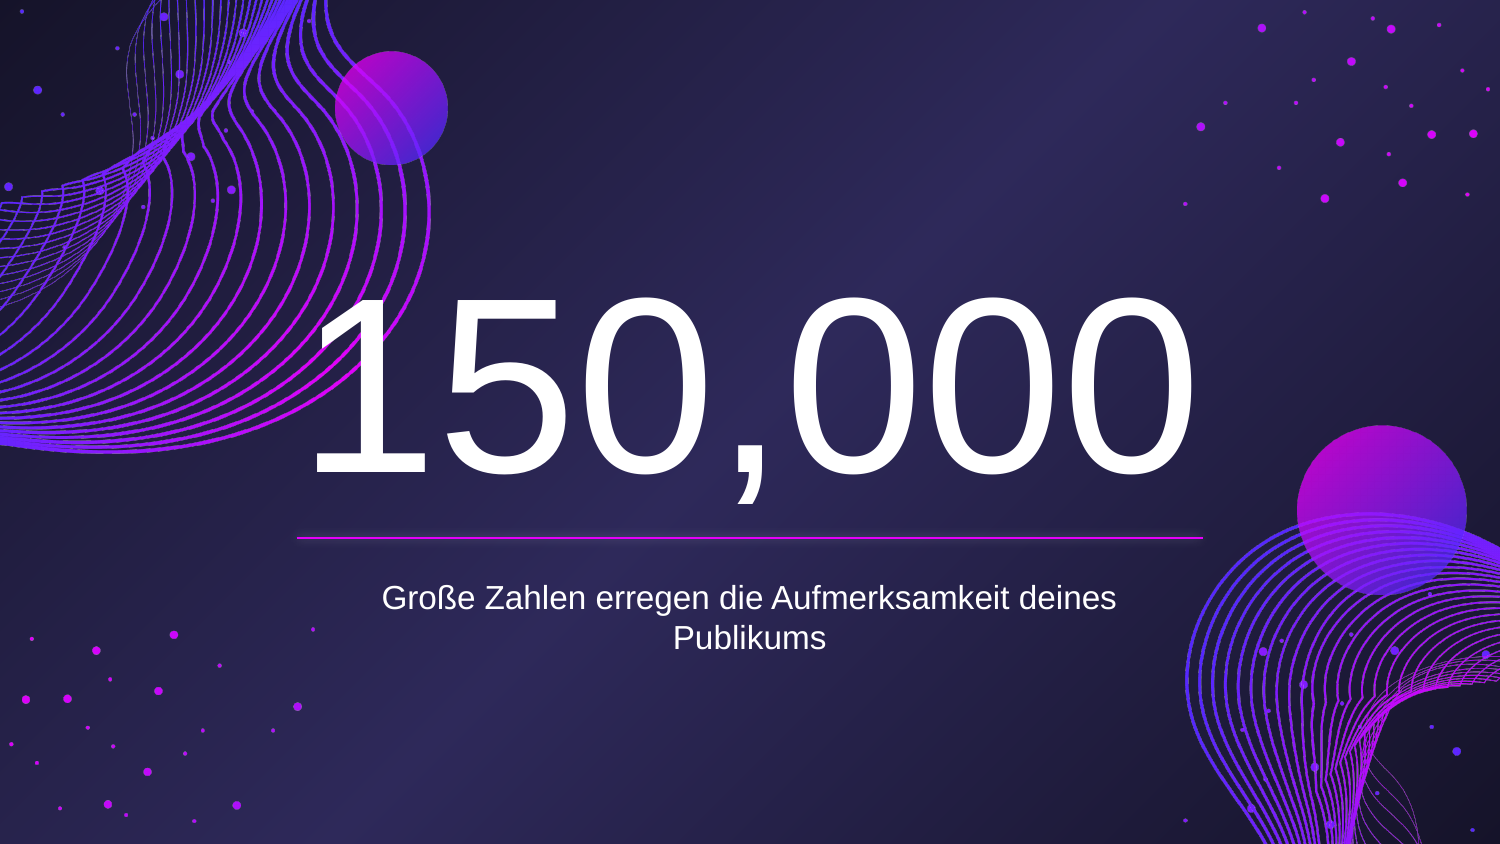

# 150,000
Große Zahlen erregen die Aufmerksamkeit deines Publikums